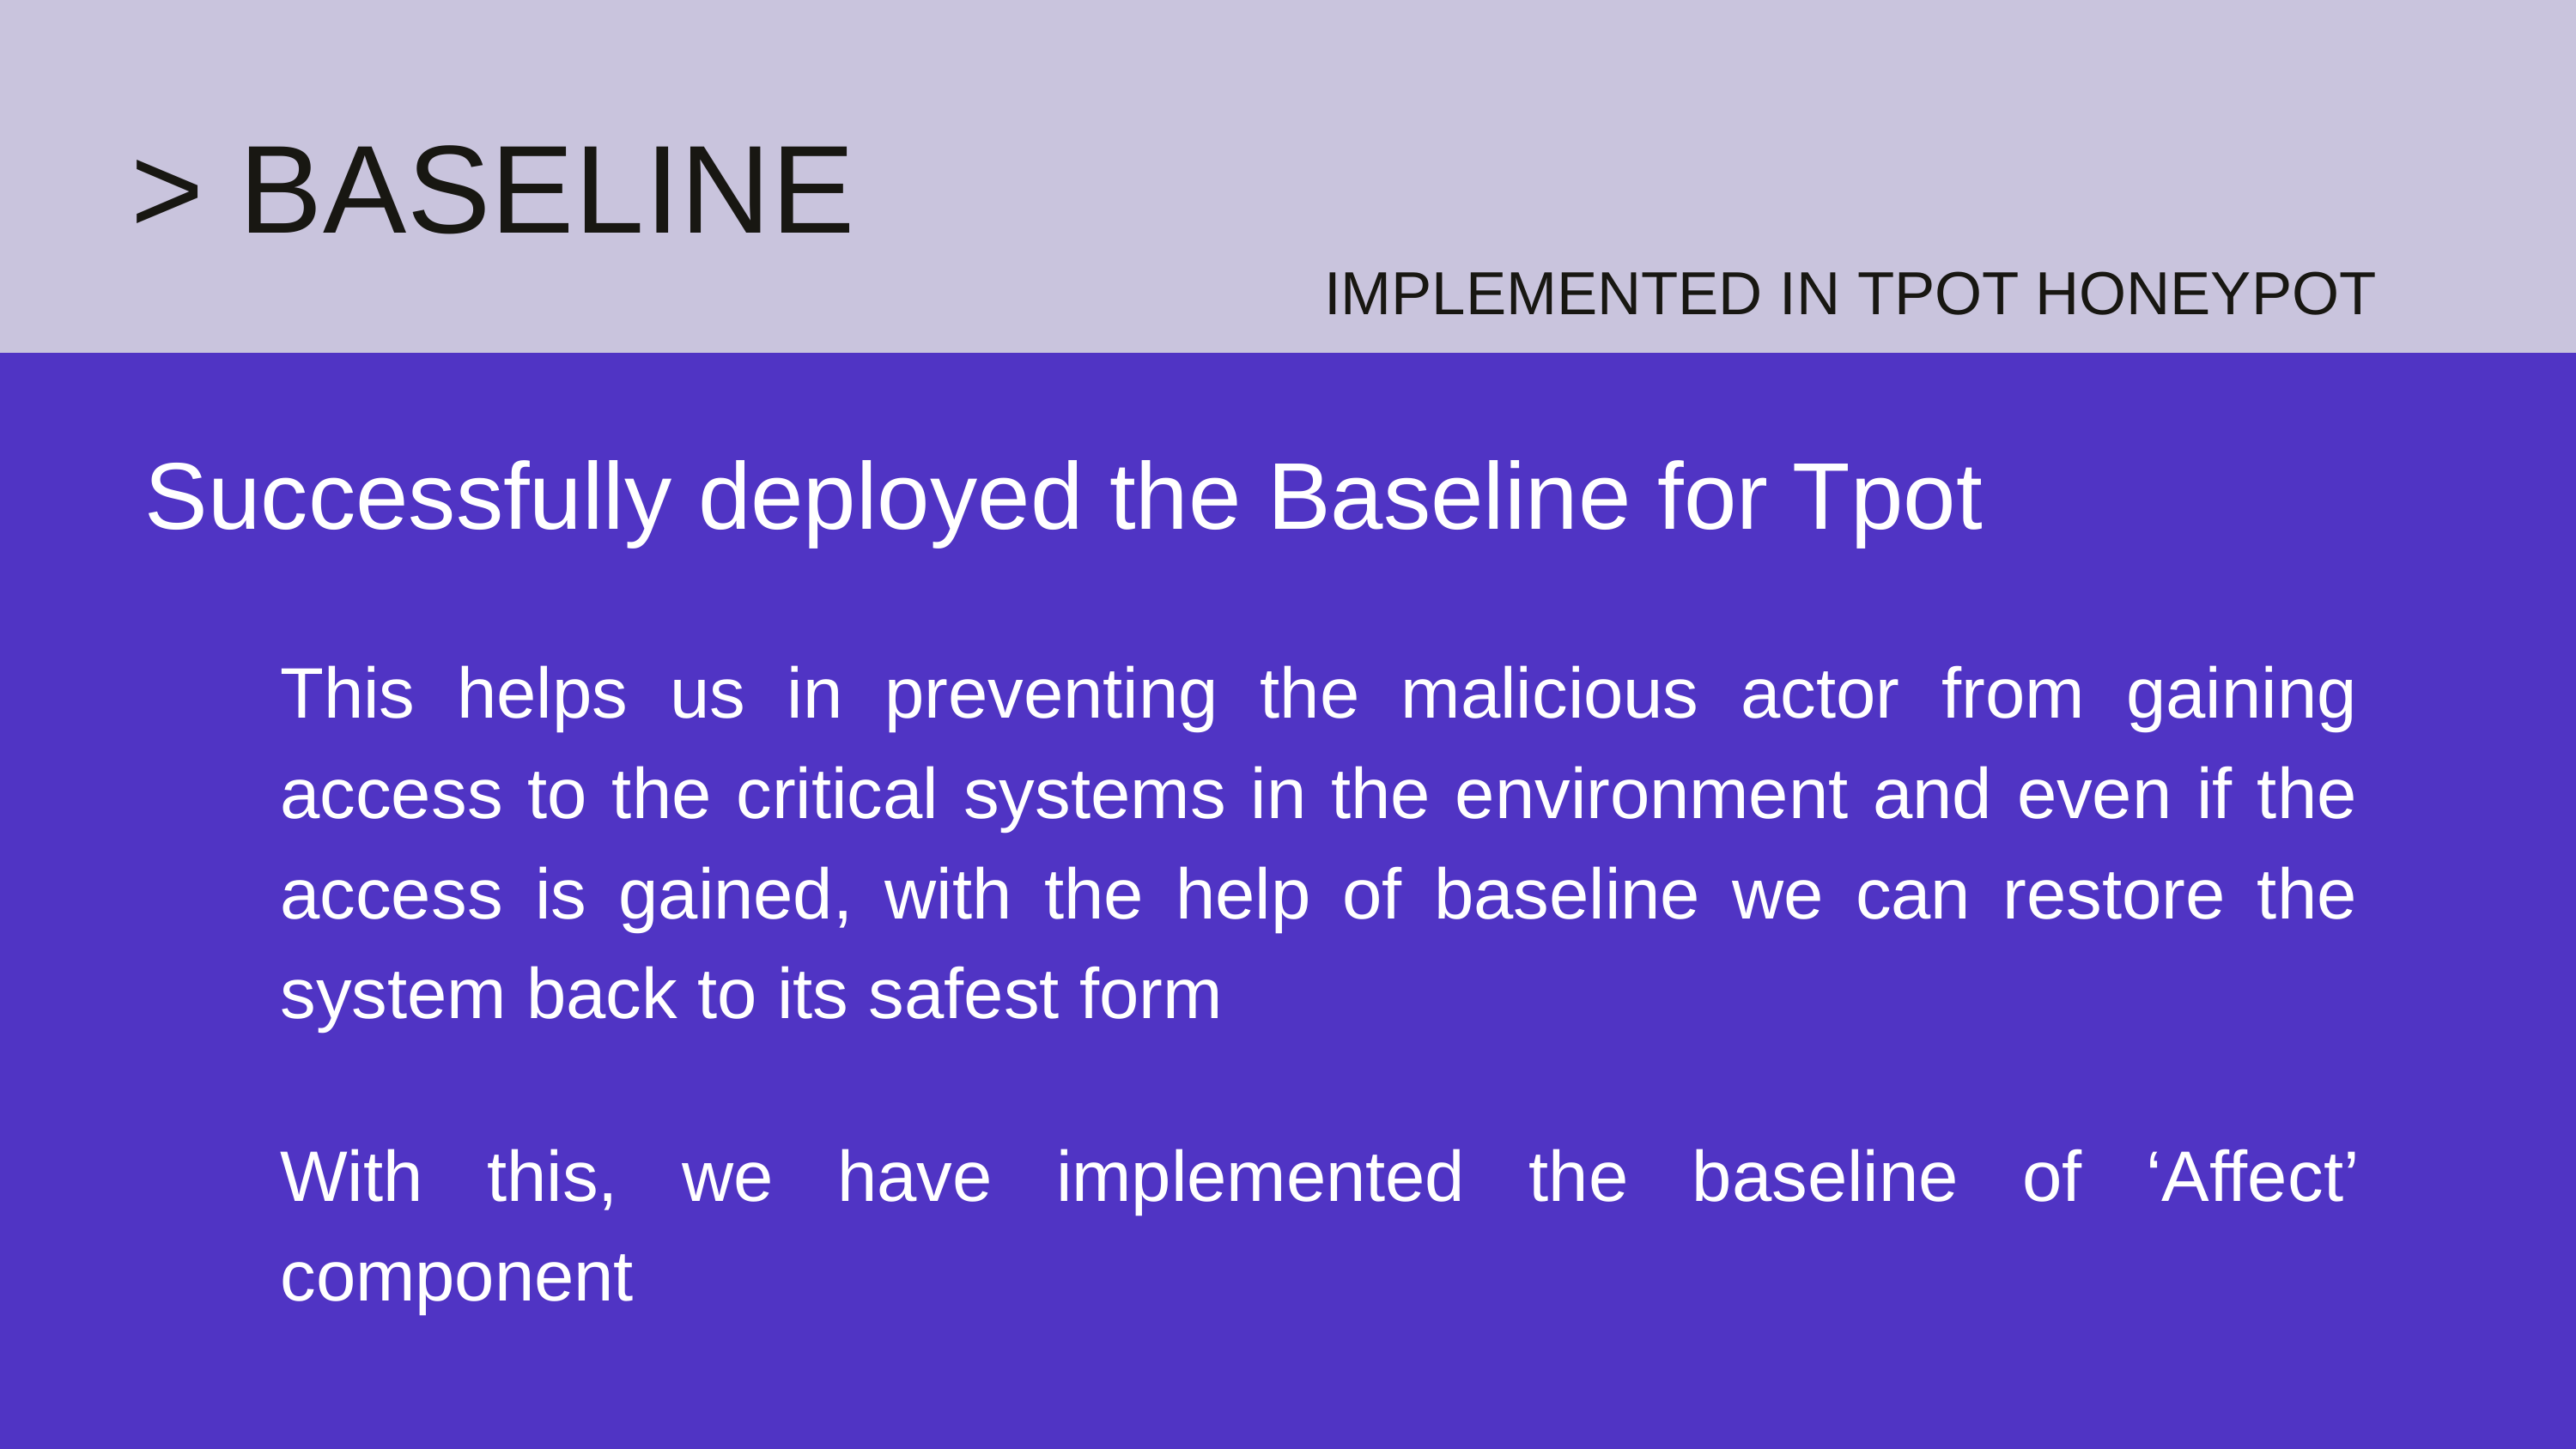

> BASELINE
IMPLEMENTED IN TPOT HONEYPOT
Successfully deployed the Baseline for Tpot
This helps us in preventing the malicious actor from gaining access to the critical systems in the environment and even if the access is gained, with the help of baseline we can restore the system back to its safest form
With this, we have implemented the baseline of ‘Affect’ component